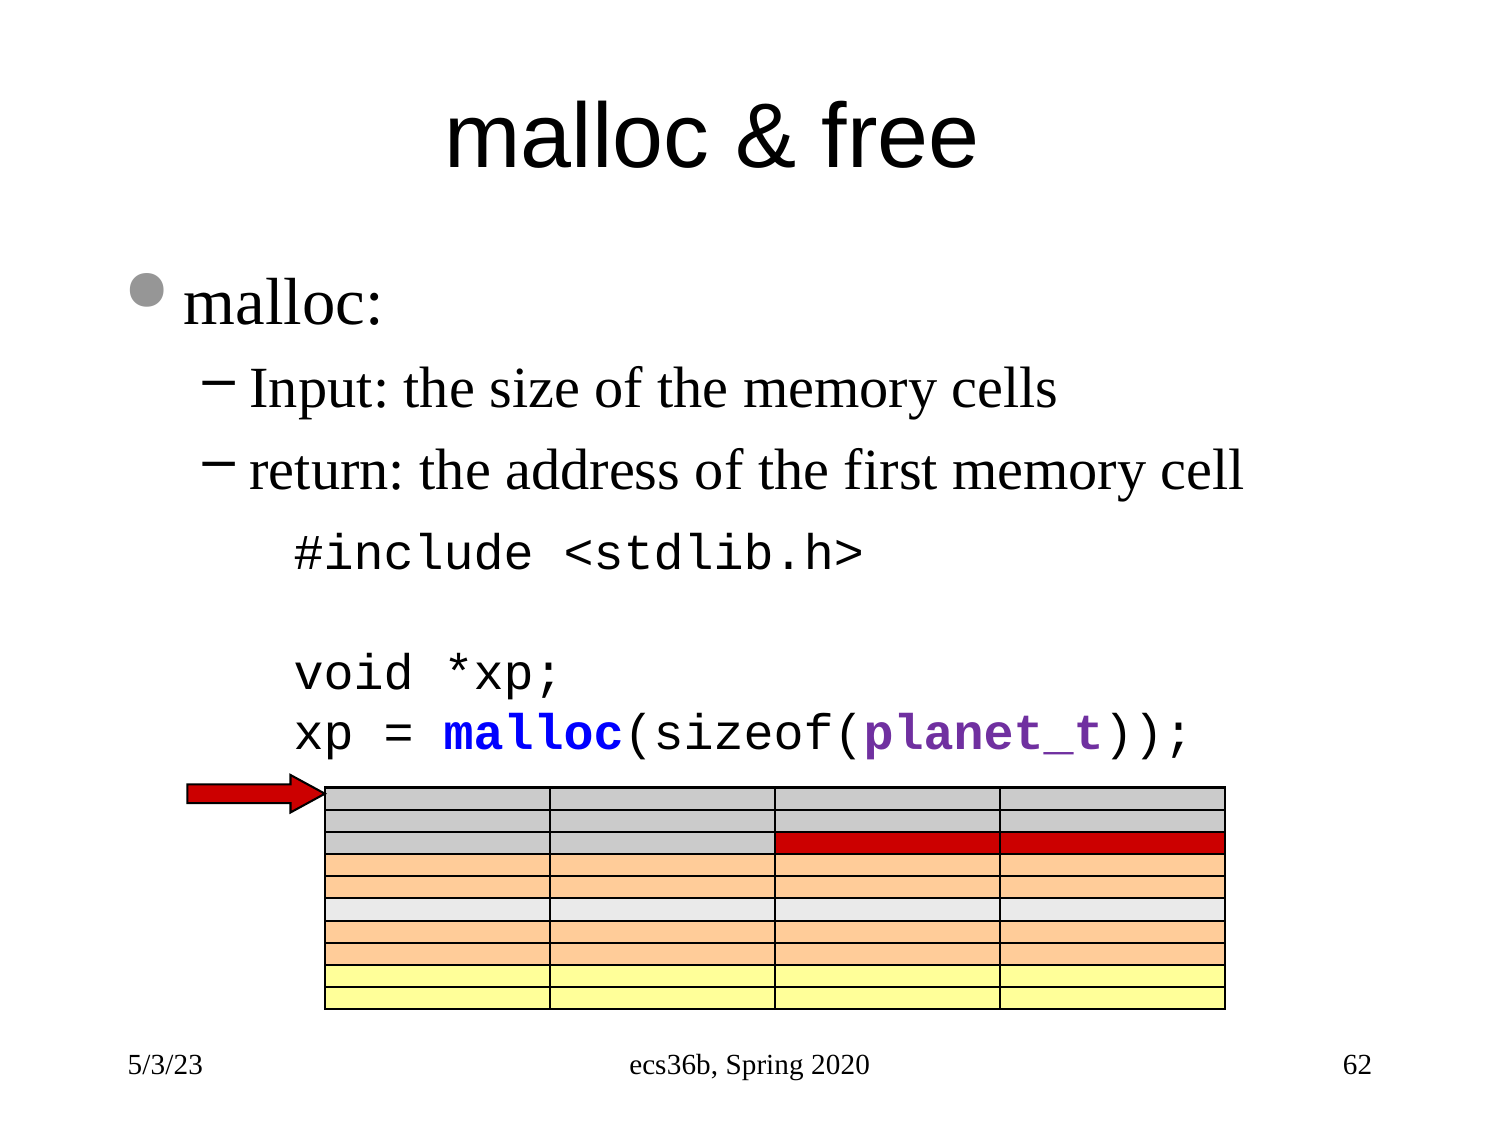

# malloc & free
malloc:
Input: the size of the memory cells
return: the address of the first memory cell
#include <stdlib.h>

void *xp;
xp = malloc(sizeof(planet_t));

5/3/23
ecs36b, Spring 2020
62